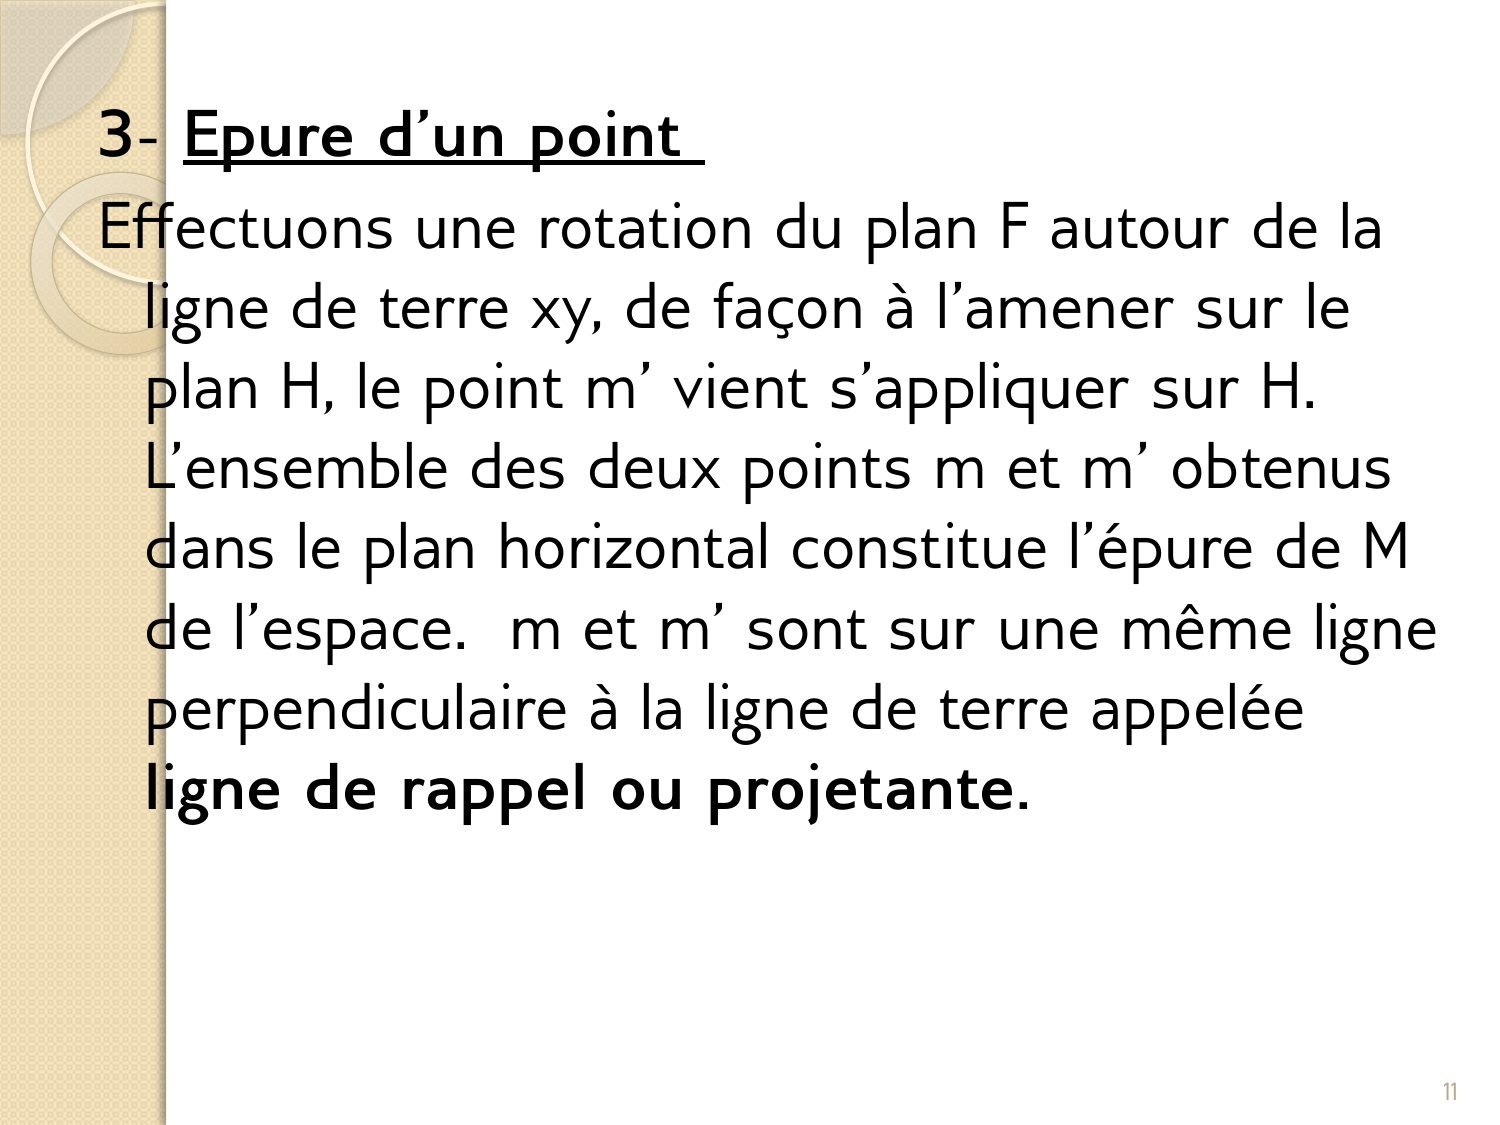

3- Epure d’un point
Effectuons une rotation du plan F autour de la ligne de terre xy, de façon à l’amener sur le plan H, le point m’ vient s’appliquer sur H. L’ensemble des deux points m et m’ obtenus dans le plan horizontal constitue l’épure de M de l’espace.  m et m’ sont sur une même ligne perpendiculaire à la ligne de terre appelée ligne de rappel ou projetante.

11